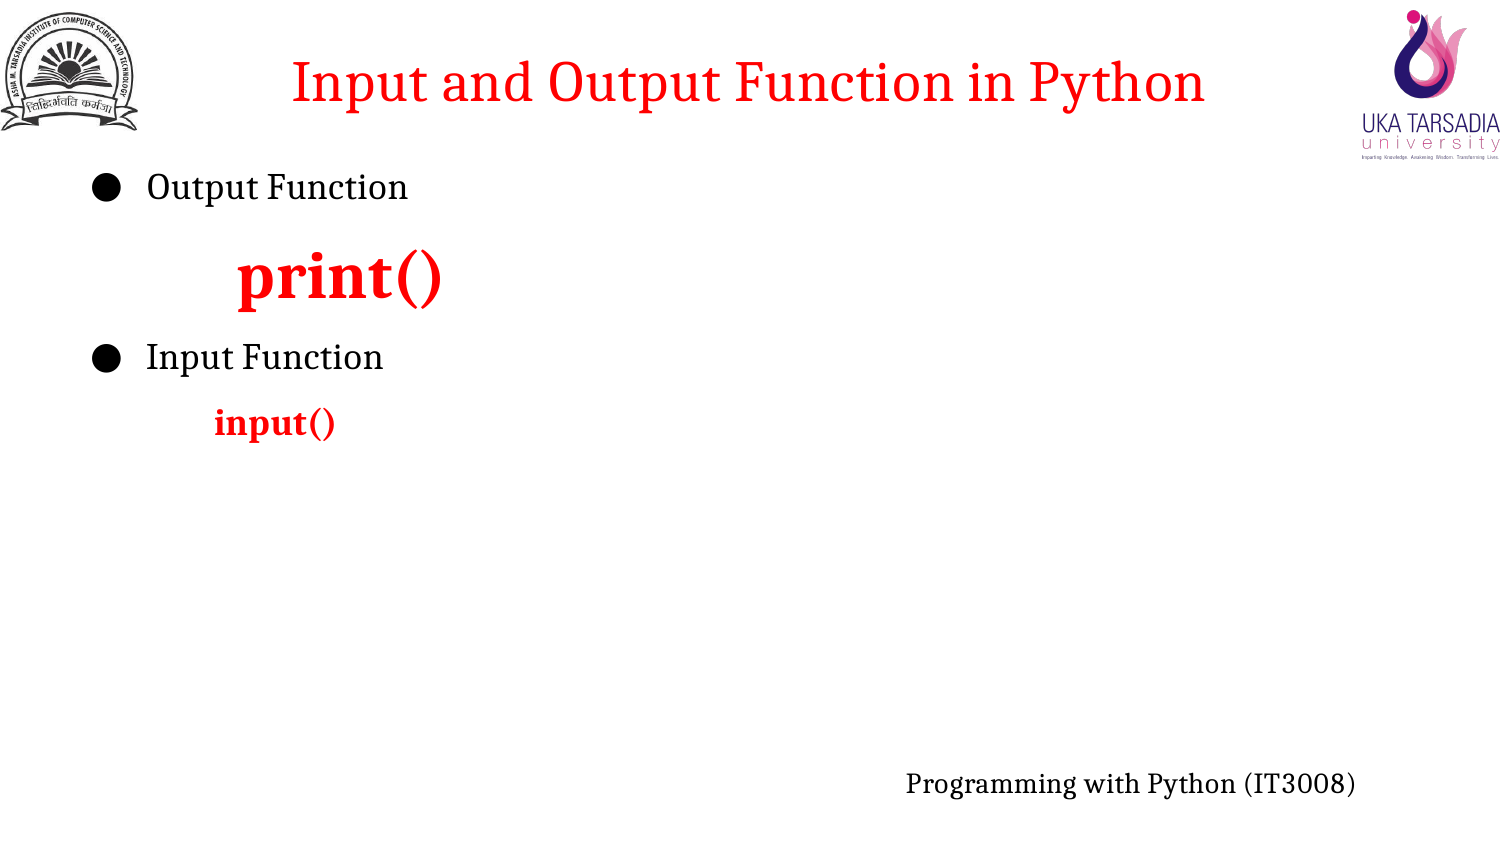

# Input and Output Function in Python
Output Function
           print()
Input Function
               input()